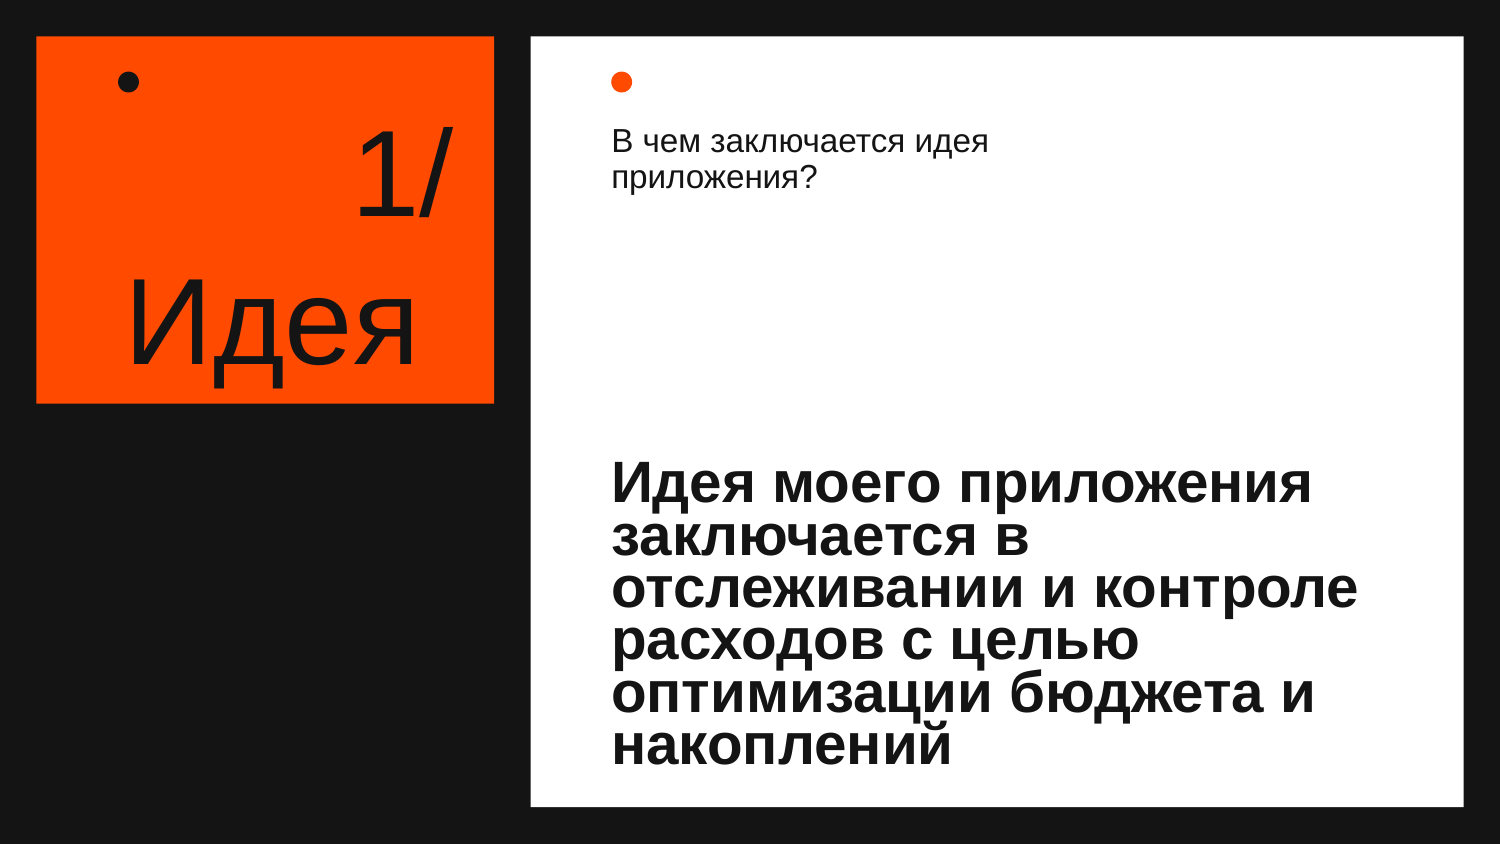

В чем заключается идея приложения?
1/ Идея
# Идея моего приложения заключается в отслеживании и контроле расходов с целью оптимизации бюджета и накоплений